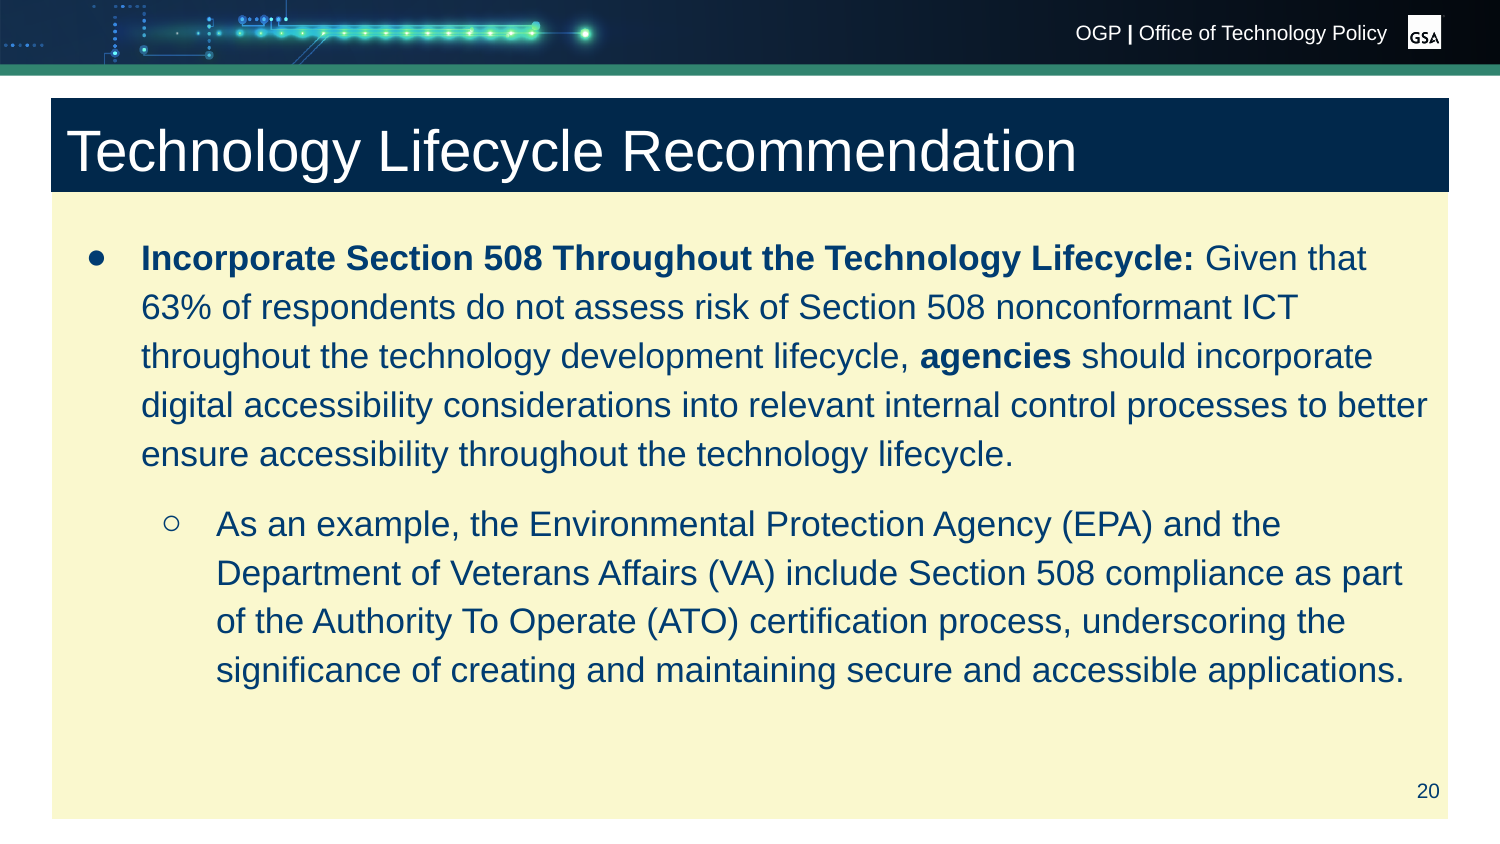

# Technology Lifecycle Recommendation
Incorporate Section 508 Throughout the Technology Lifecycle: Given that 63% of respondents do not assess risk of Section 508 nonconformant ICT throughout the technology development lifecycle, agencies should incorporate digital accessibility considerations into relevant internal control processes to better ensure accessibility throughout the technology lifecycle.
As an example, the Environmental Protection Agency (EPA) and the Department of Veterans Affairs (VA) include Section 508 compliance as part of the Authority To Operate (ATO) certification process, underscoring the significance of creating and maintaining secure and accessible applications.
20